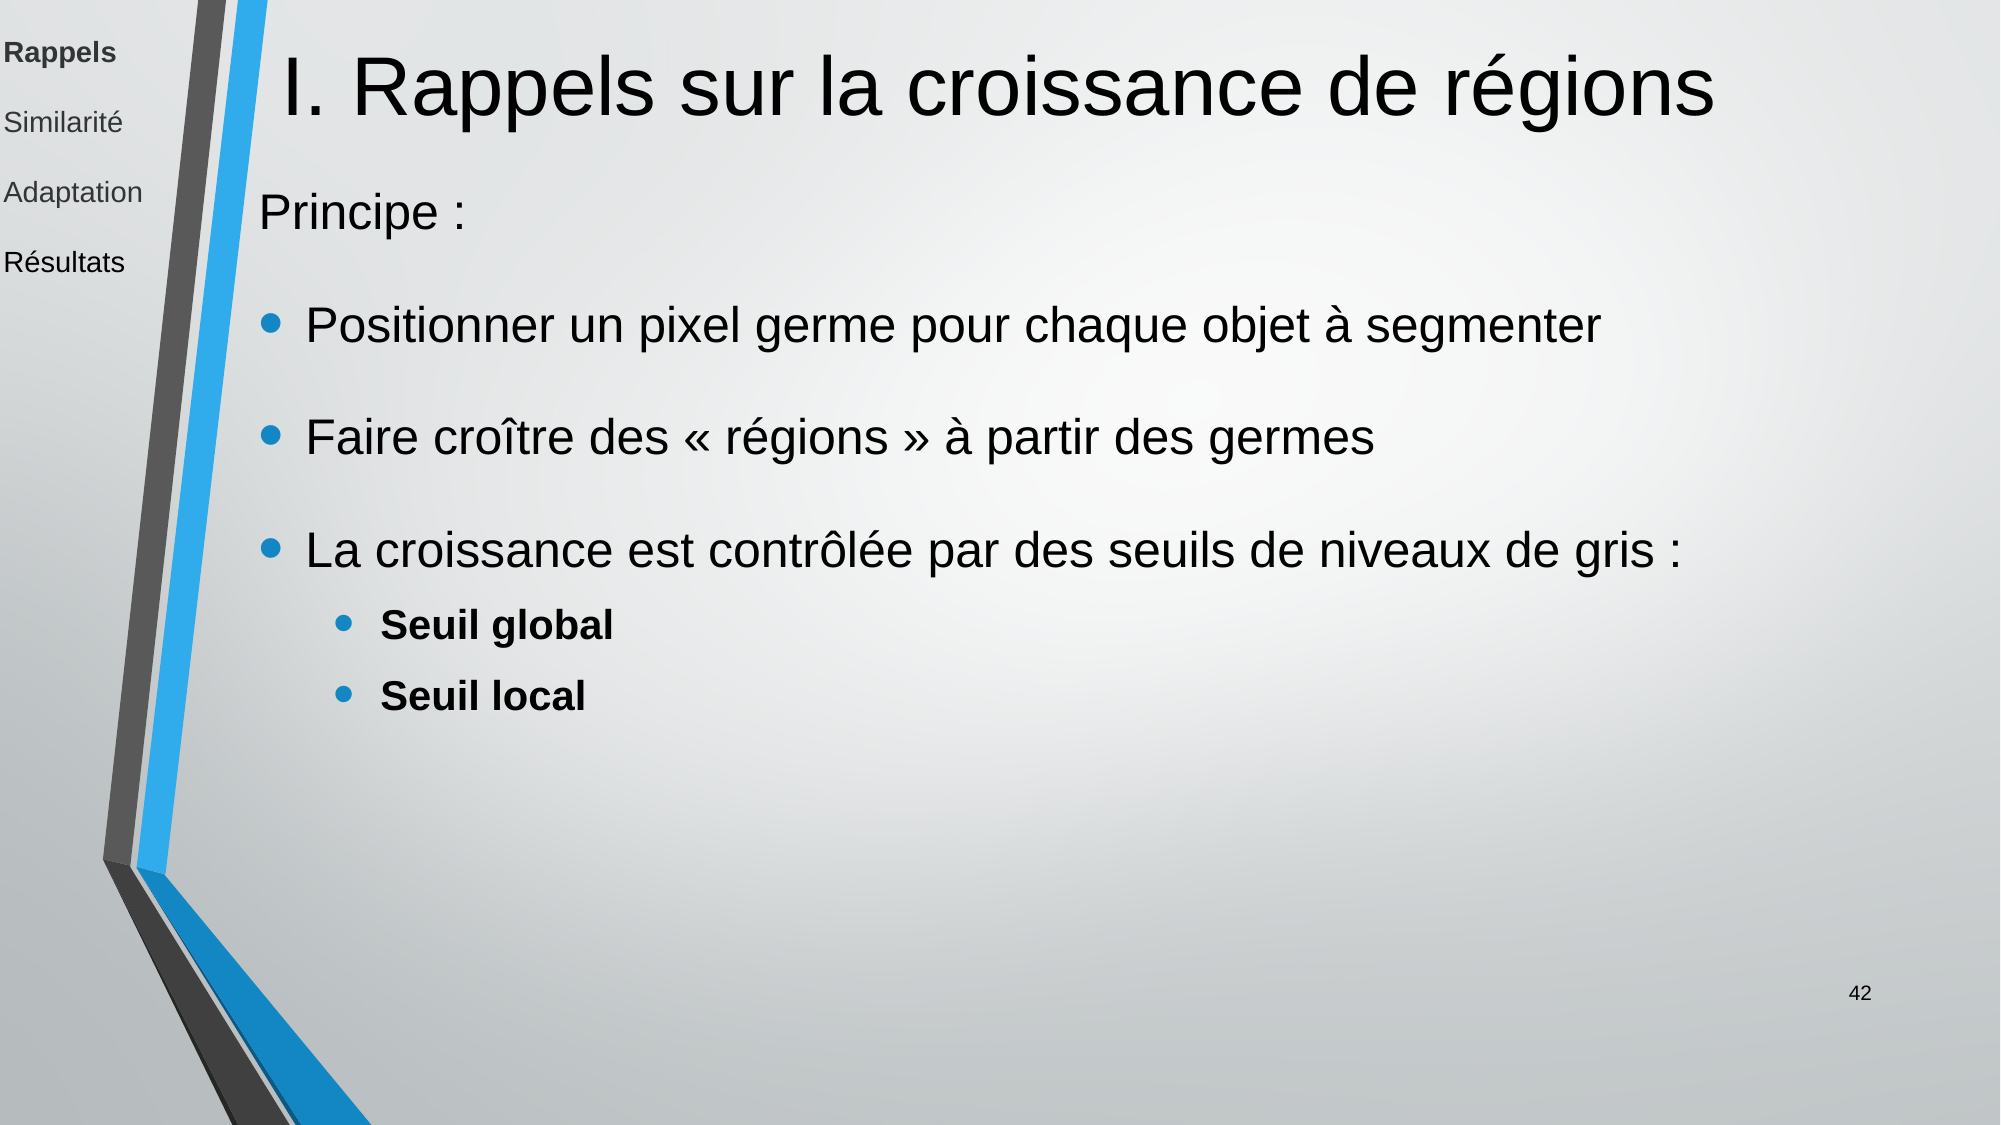

Rappels
Similarité
Adaptation
Résultats
# I. Rappels sur la croissance de régions
Principe :
Positionner un pixel germe pour chaque objet à segmenter
Faire croître des « régions » à partir des germes
La croissance est contrôlée par des seuils de niveaux de gris :
Seuil global
Seuil local
42